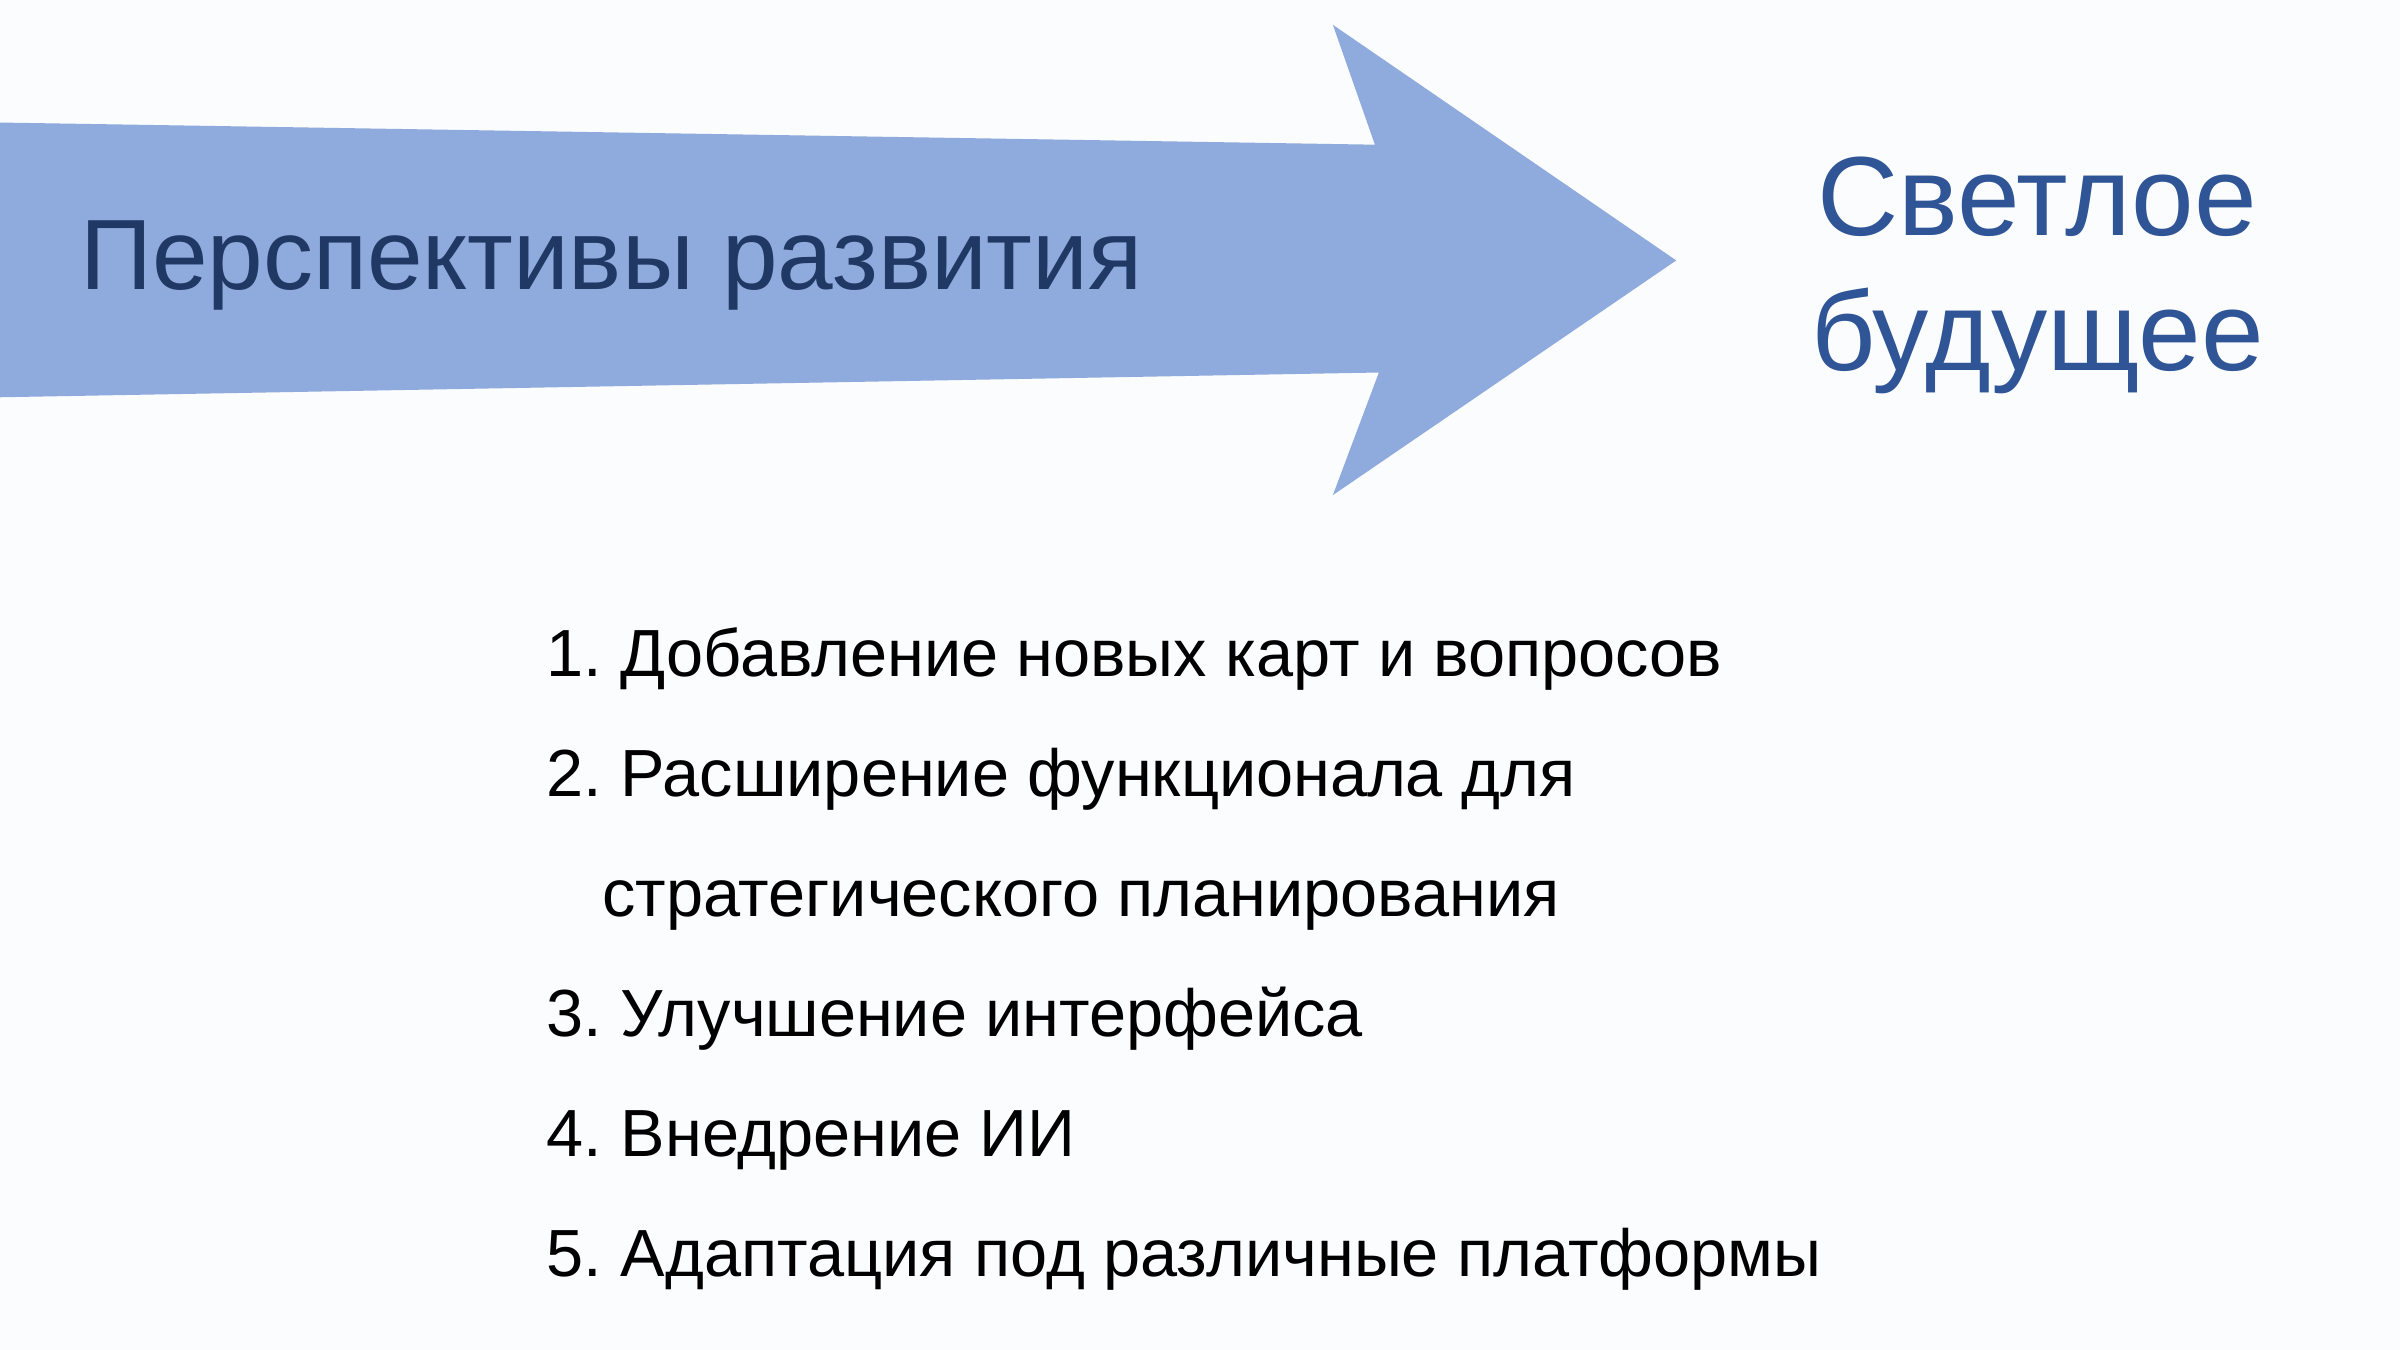

Светлое будущее
Перспективы развития

 Добавление новых карт и вопросов
 Расширение функционала для стратегического планирования
 Улучшение интерфейса
 Внедрение ИИ
 Адаптация под различные платформы